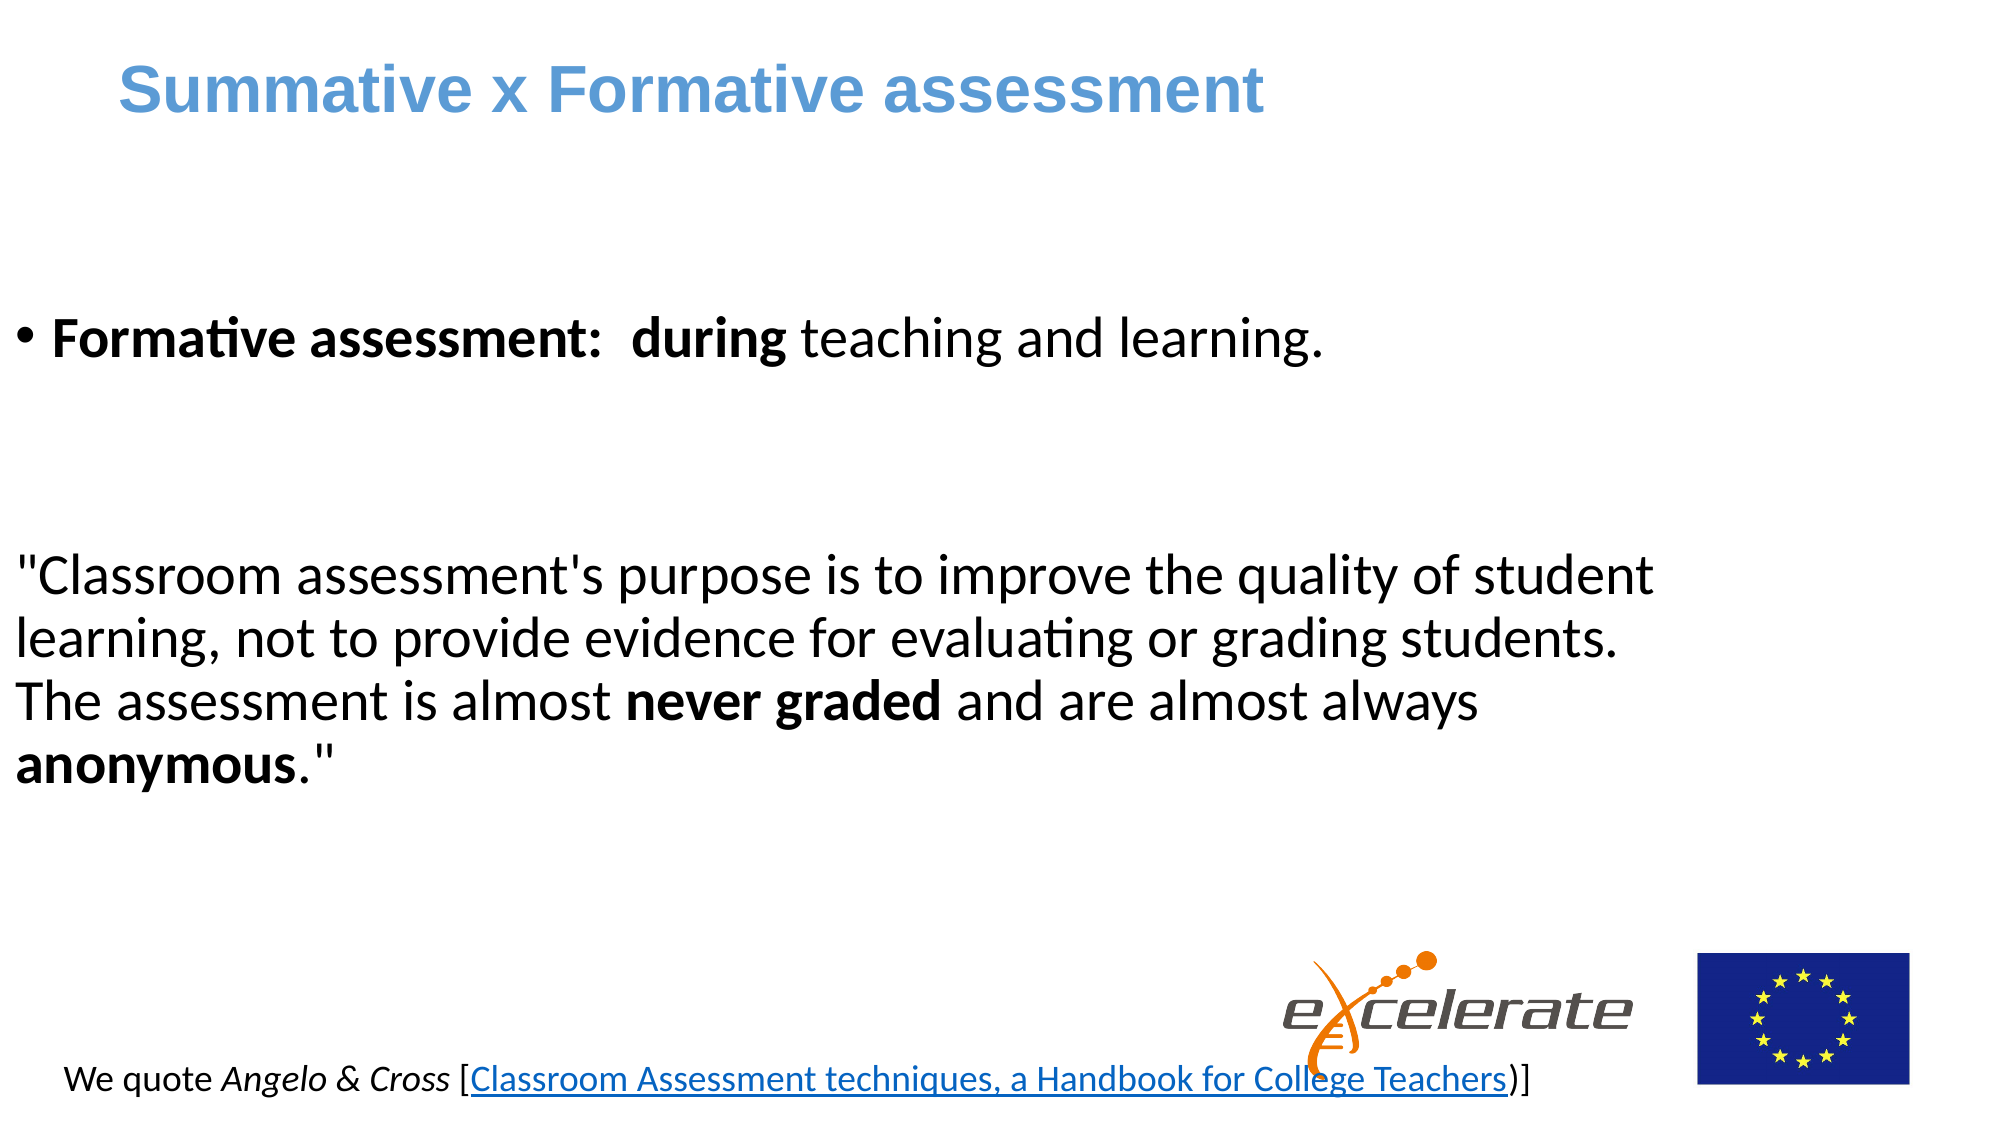

# Summative x Formative assessment
Formative assessment:  during teaching and learning.

"Classroom assessment's purpose is to improve the quality of student learning, not to provide evidence for evaluating or grading students. The assessment is almost never graded and are almost always anonymous."
We quote Angelo & Cross [Classroom Assessment techniques, a Handbook for College Teachers)]